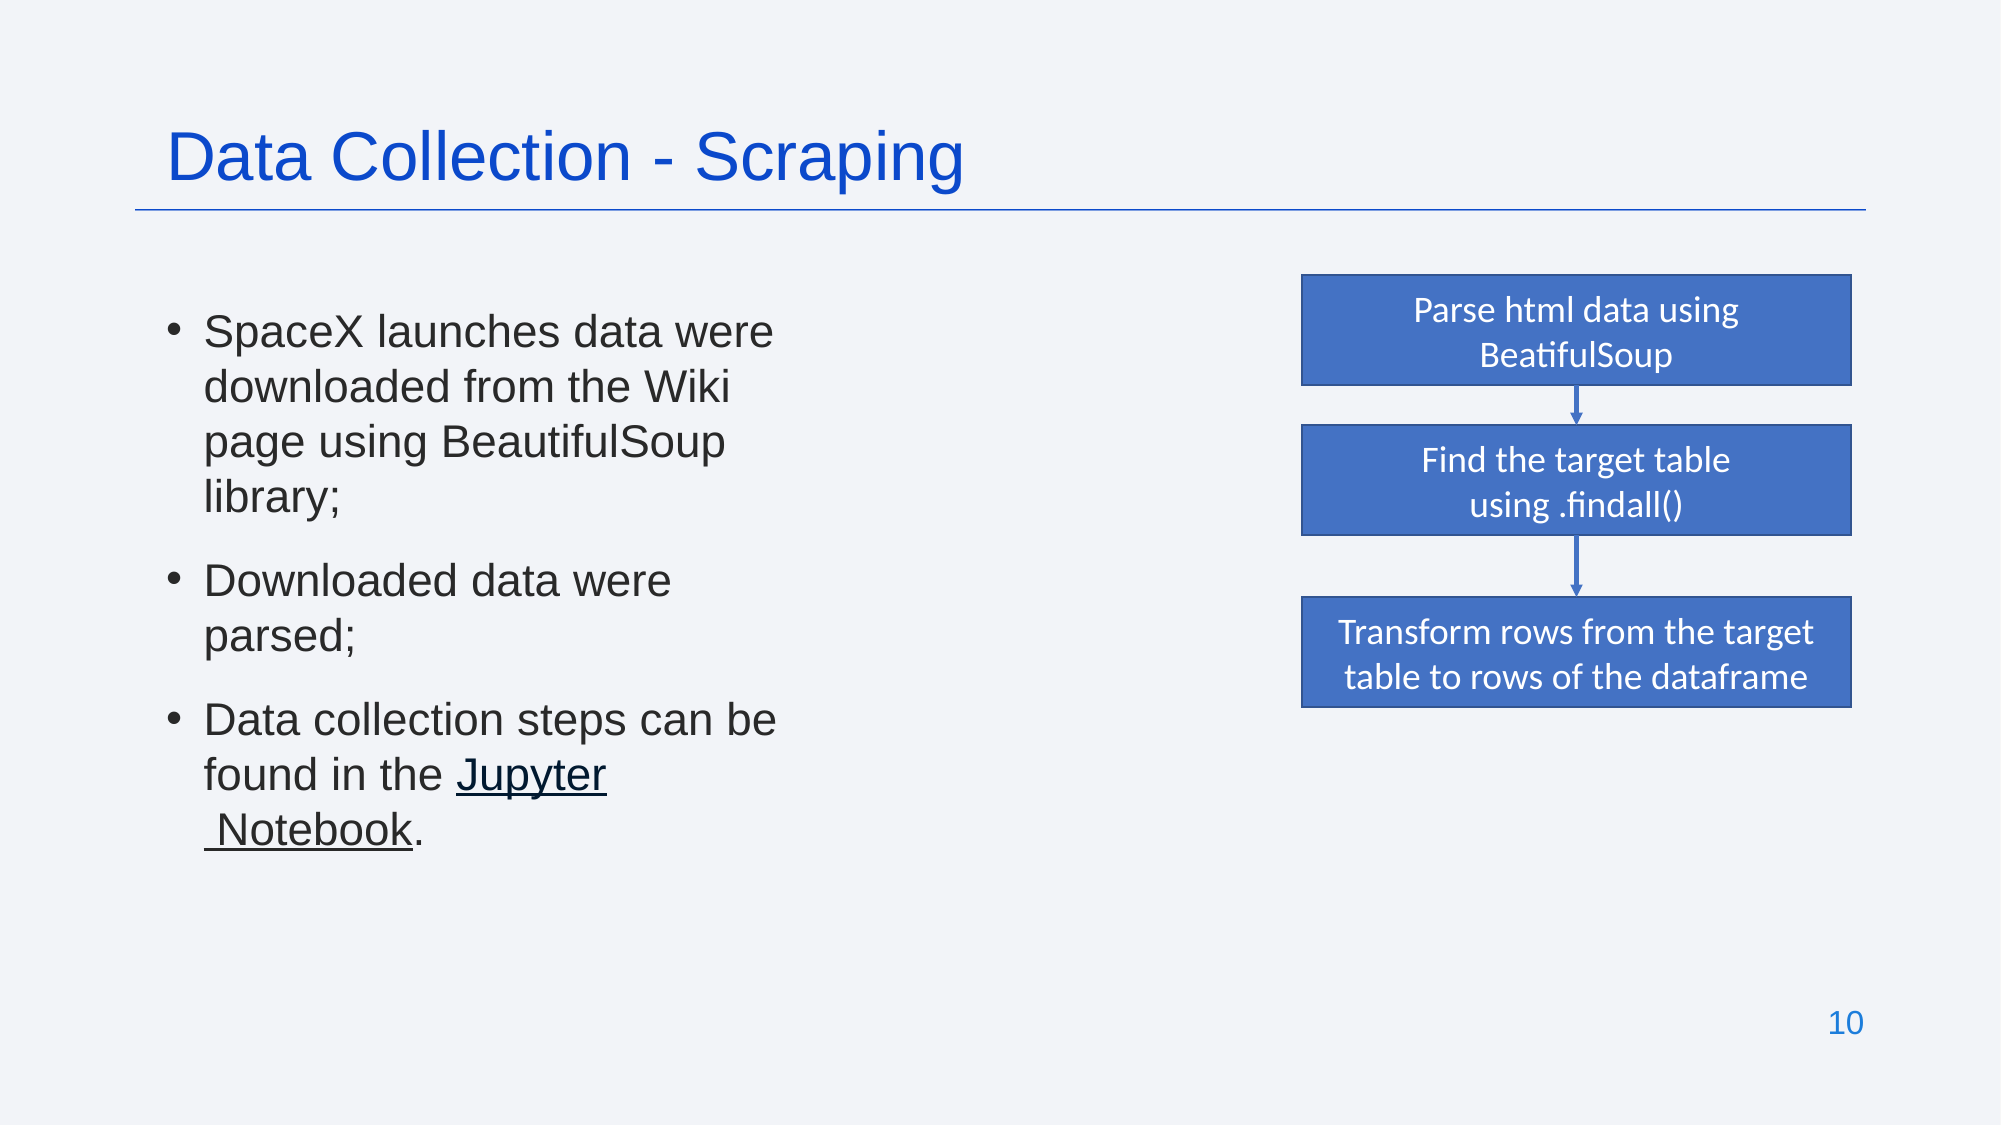

Data Collection - Scraping
Parse html data using BeatifulSoup
SpaceX launches data were downloaded from the Wiki page using BeautifulSoup library;
Downloaded data were parsed;
Data collection steps can be found in the Jupyter Notebook.
Find the target table using .findall()
Transform rows from the target table to rows of the dataframe
10